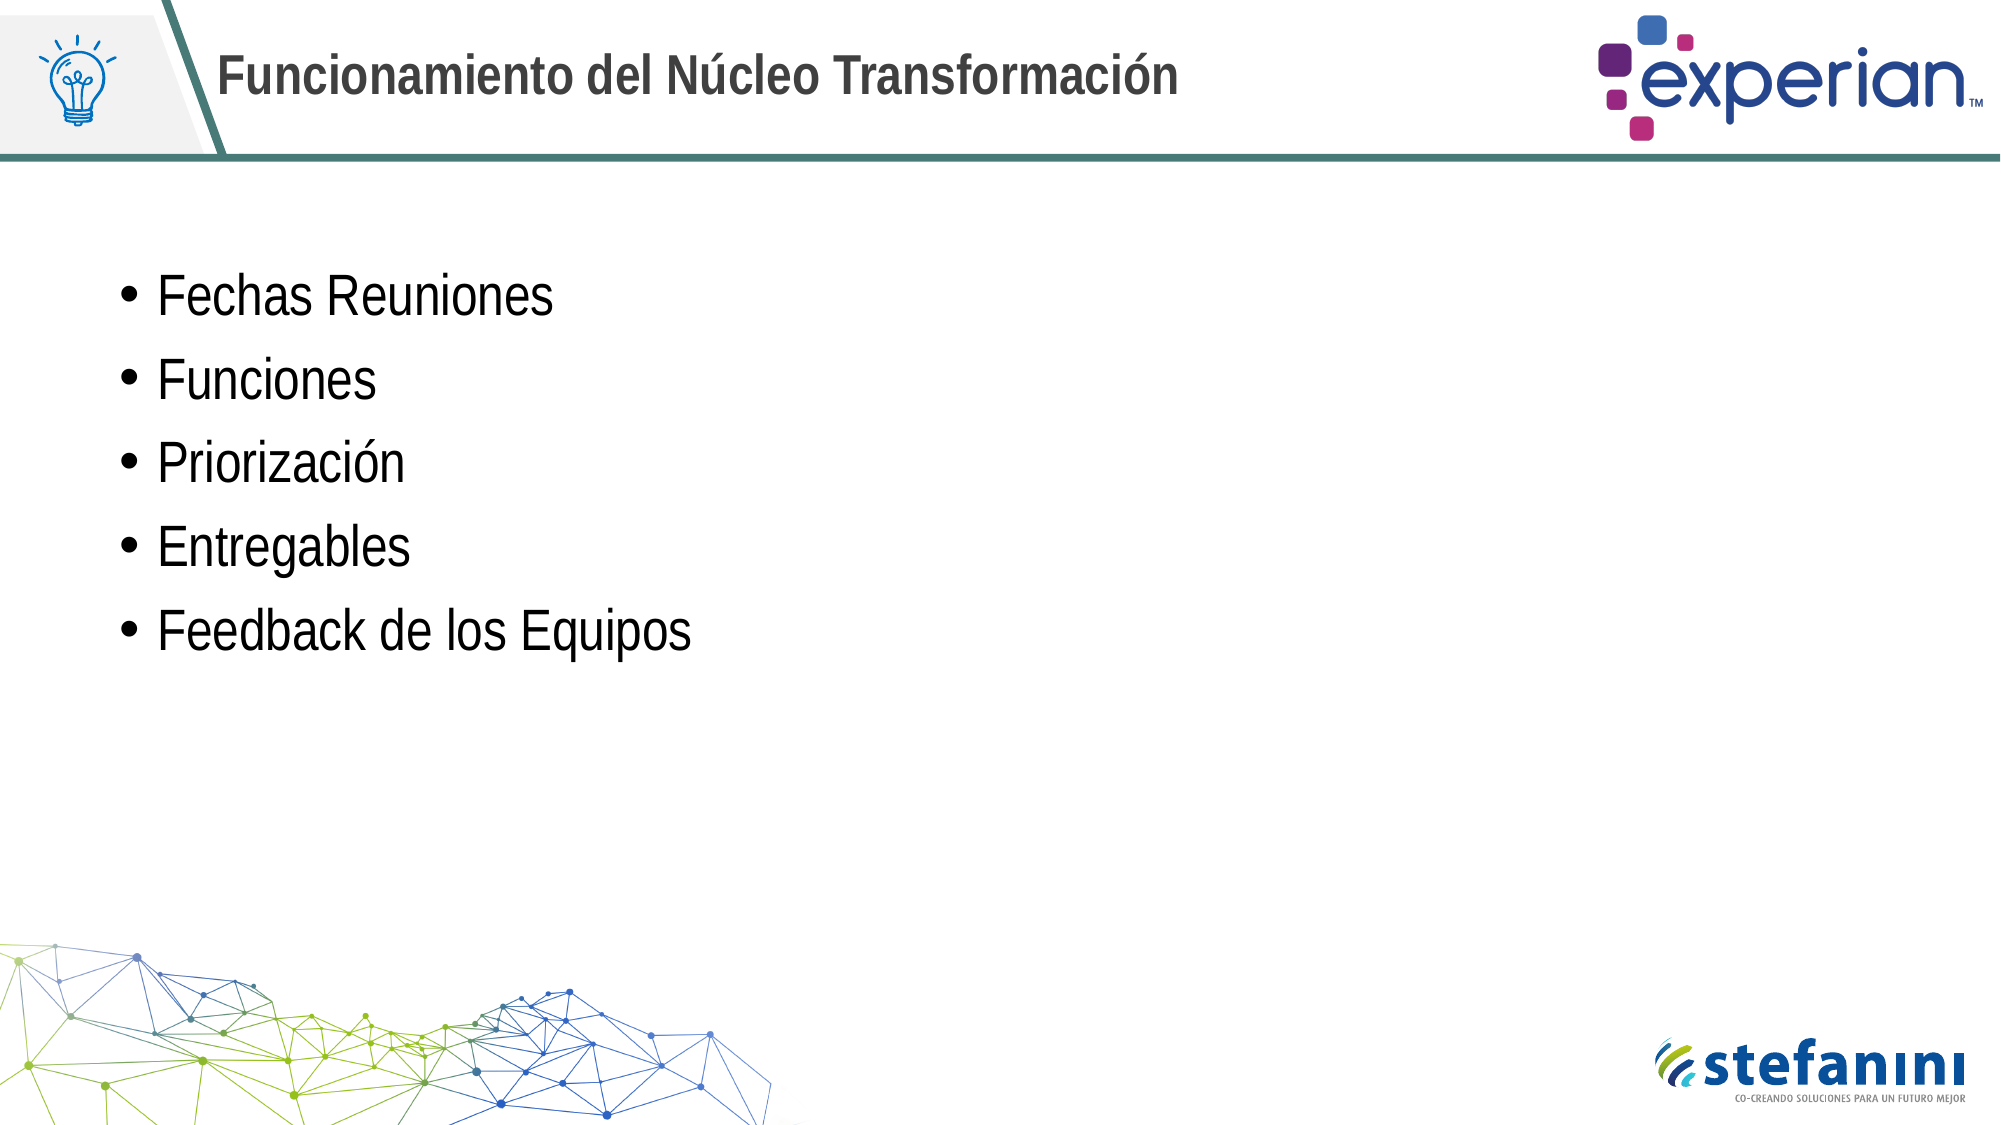

# Funcionamiento del Núcleo Transformación
Fechas Reuniones
Funciones
Priorización
Entregables
Feedback de los Equipos